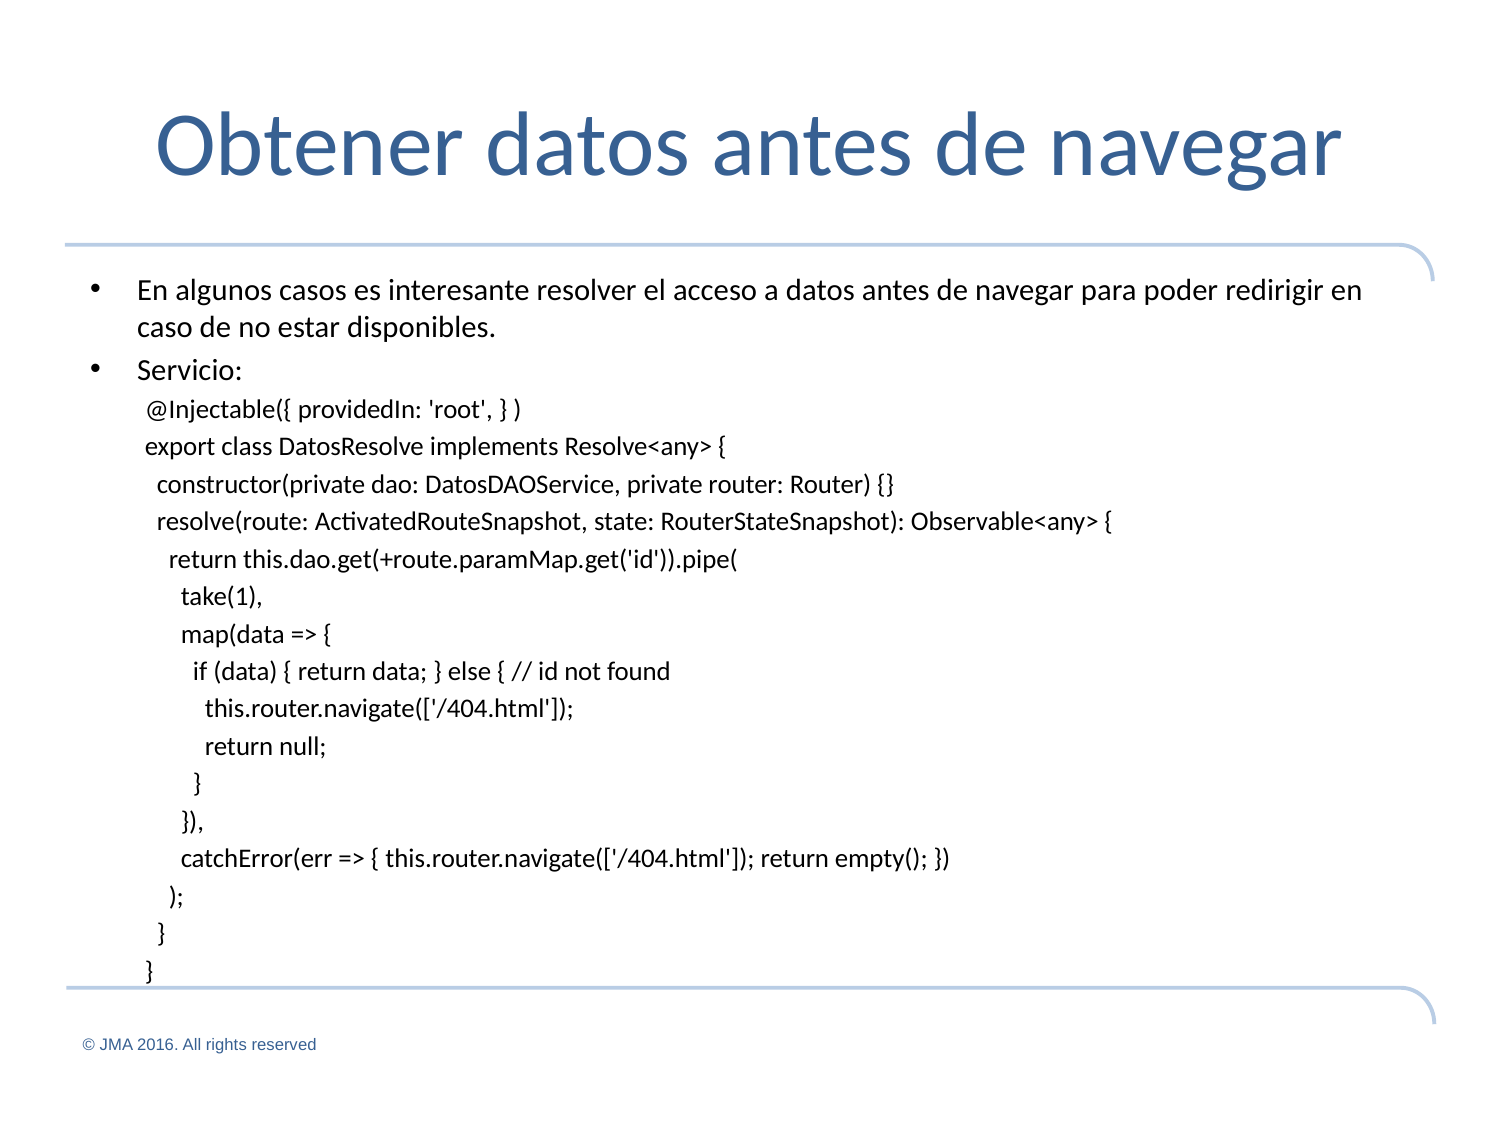

# Obtener datos antes de navegar
En algunos casos es interesante resolver el acceso a datos antes de navegar para poder redirigir en caso de no estar disponibles.
Servicio:
@Injectable({ providedIn: 'root', } )
export class DatosResolve implements Resolve<any> {
  constructor(private dao: DatosDAOService, private router: Router) {}
  resolve(route: ActivatedRouteSnapshot, state: RouterStateSnapshot): Observable<any> {
    return this.dao.get(+route.paramMap.get('id')).pipe(
      take(1),
      map(data => {
        if (data) { return data; } else { // id not found
          this.router.navigate(['/404.html']);
          return null;
        }
      }),
      catchError(err => { this.router.navigate(['/404.html']); return empty(); })
    );
  }
}